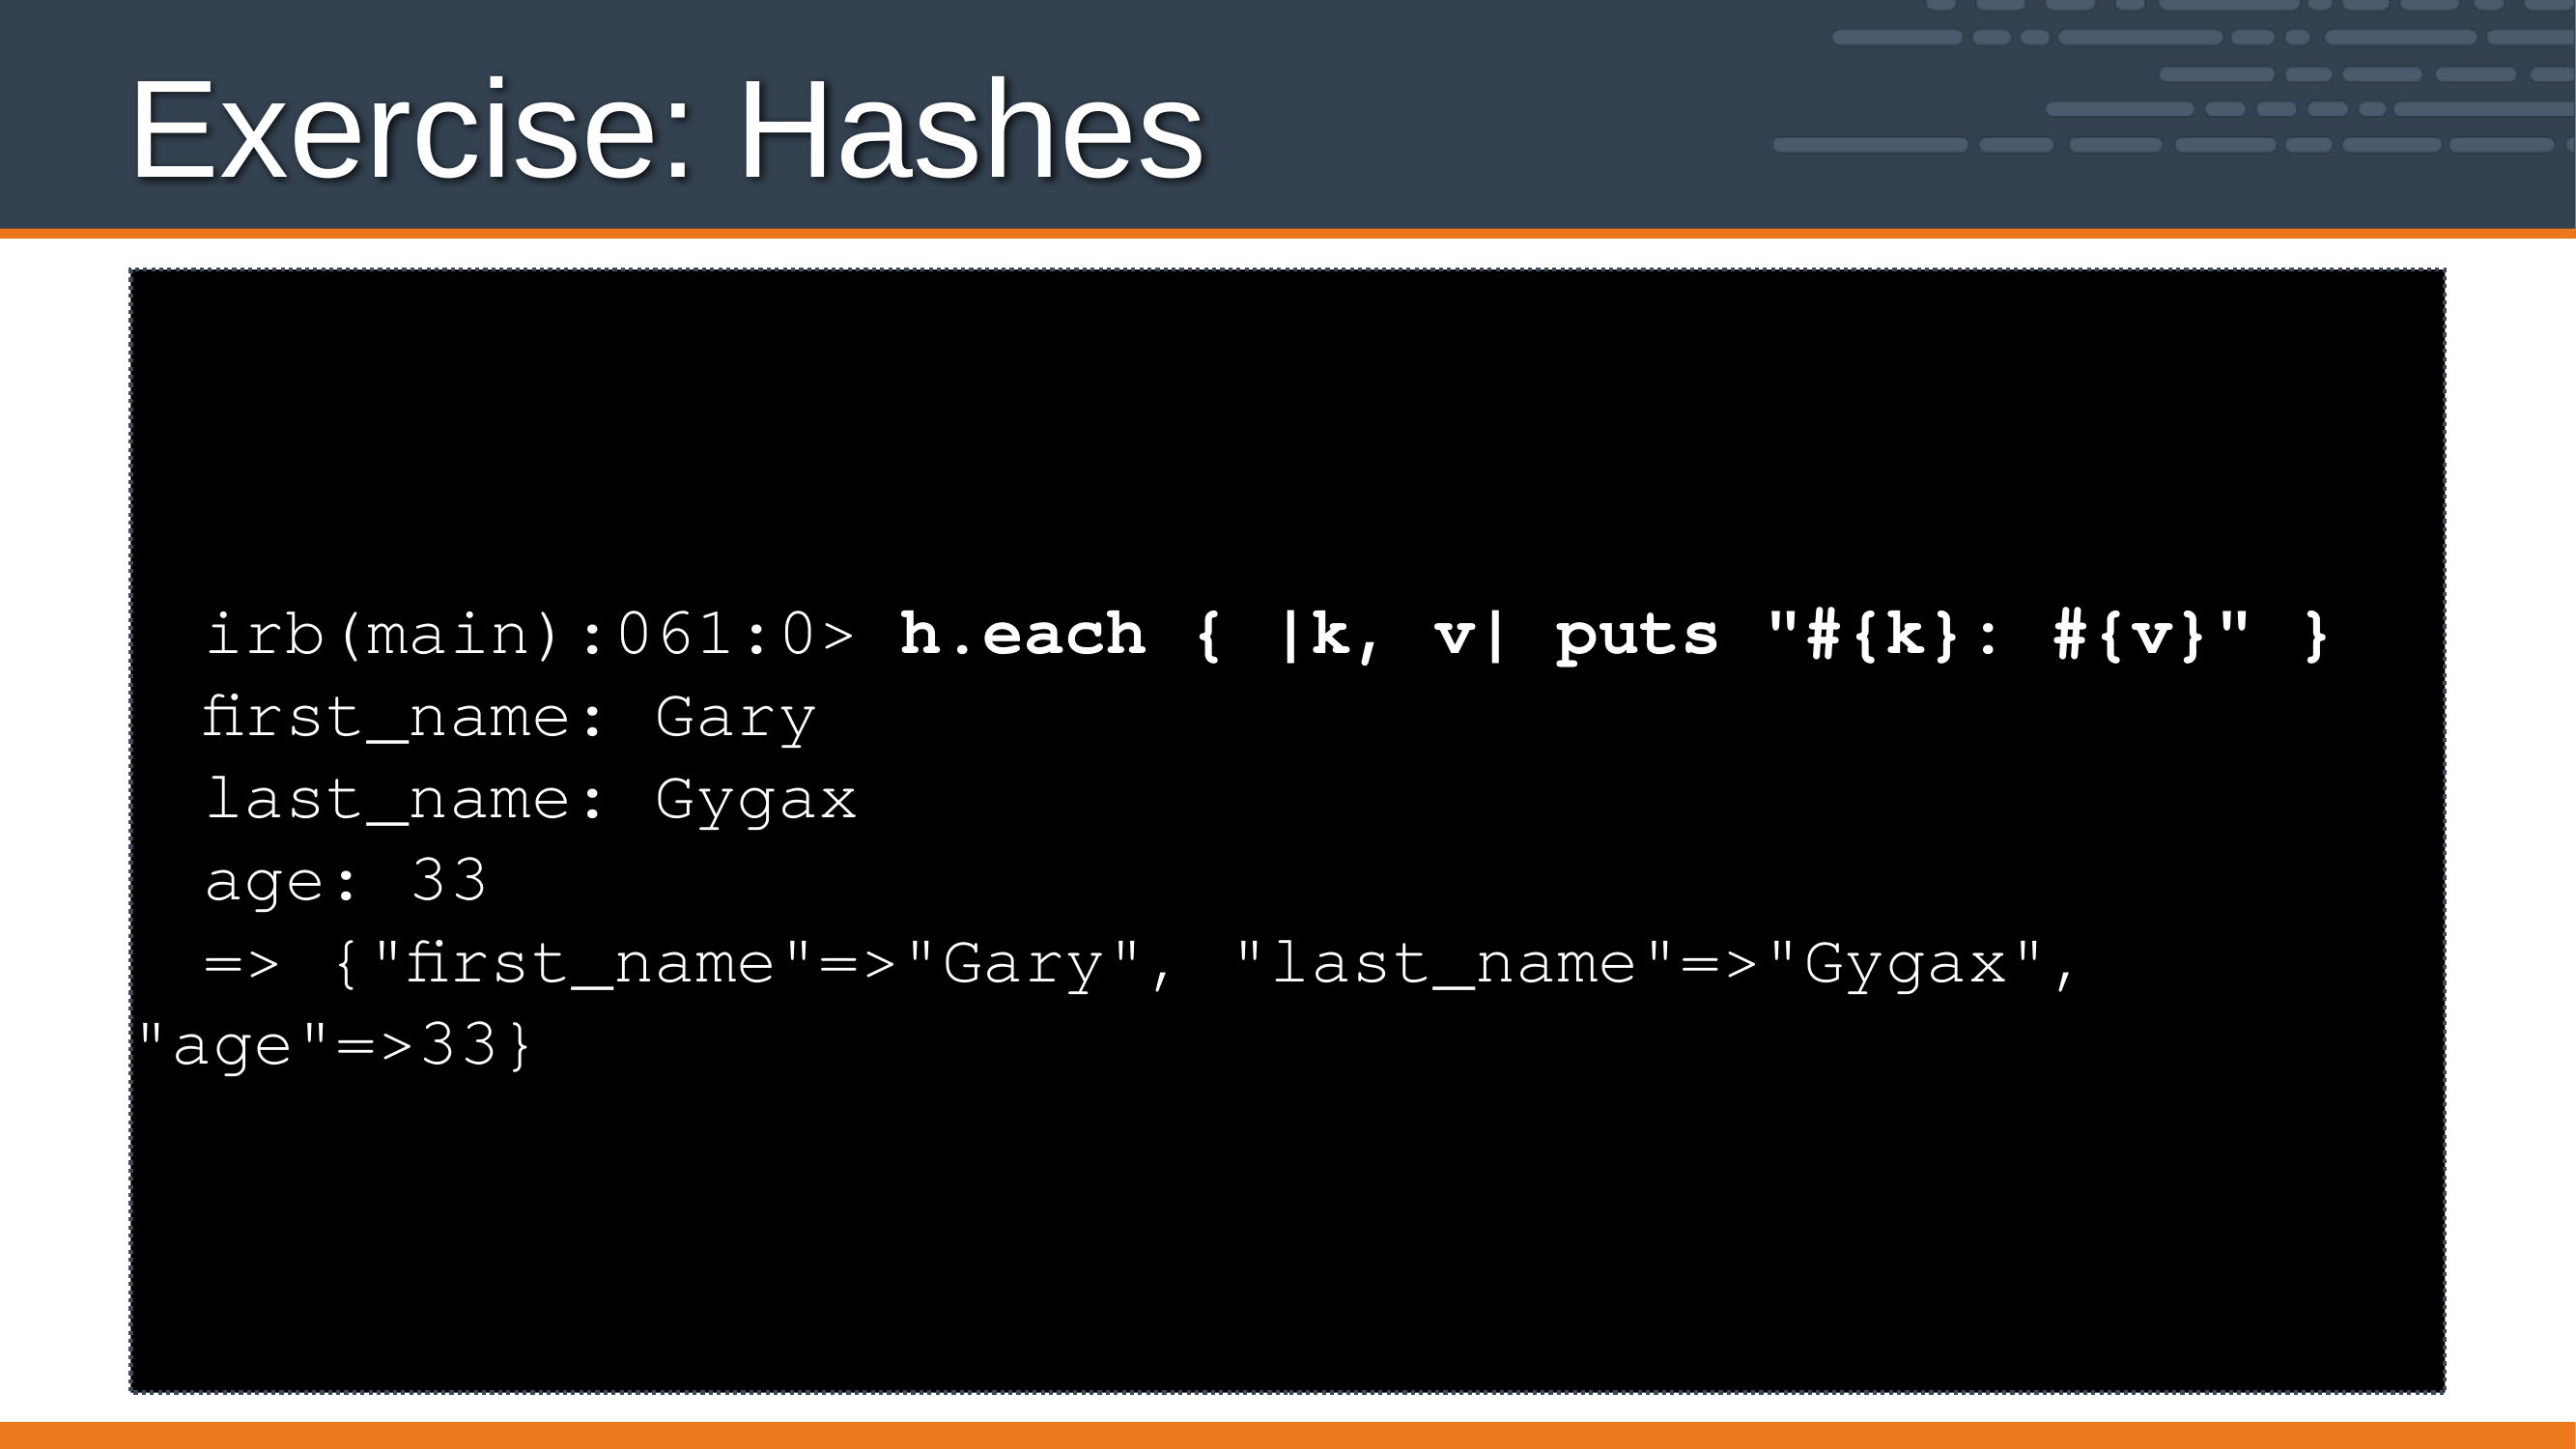

# Exercise: Hashes

irb(main):061:0> h.each { |k, v| puts "#{k}: #{v}" }
first_name: Gary
last_name: Gygax
age: 33
=> {"first_name"=>"Gary", "last_name"=>"Gygax", "age"=>33}